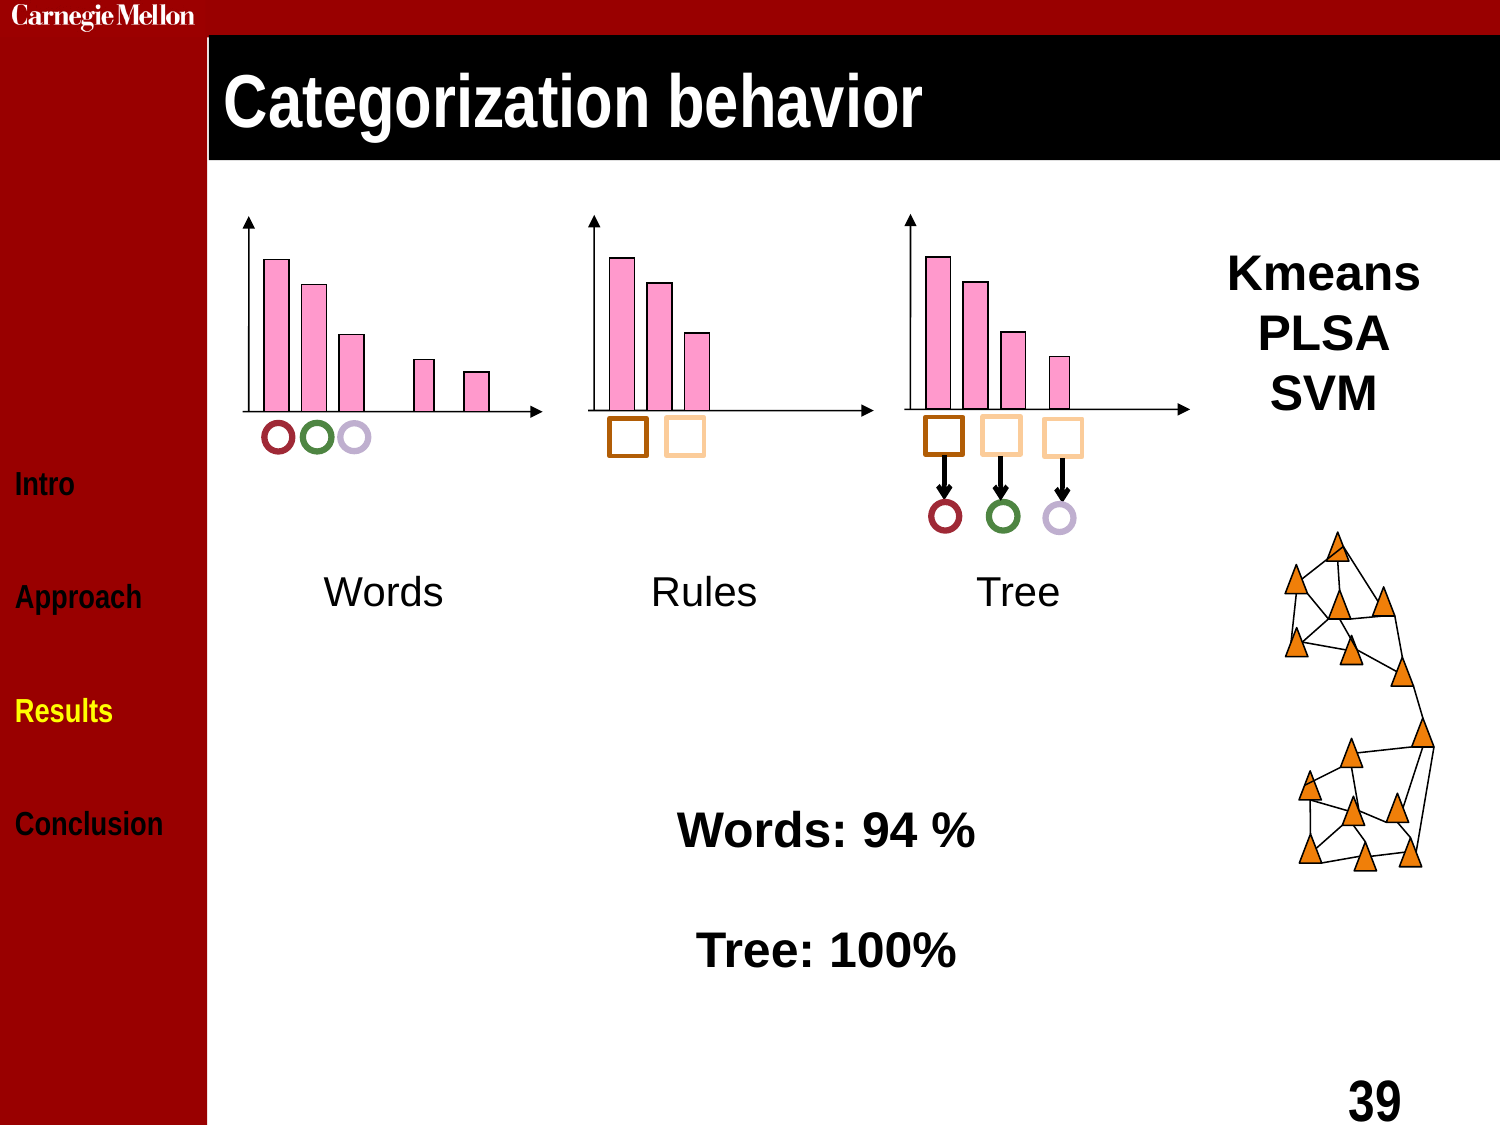

# Categorization behavior

Intro

Approach

Results

Conclusion

Kmeans
PLSA
SVM

Words
Rules
Tree

Words: 94 %

Tree: 100%